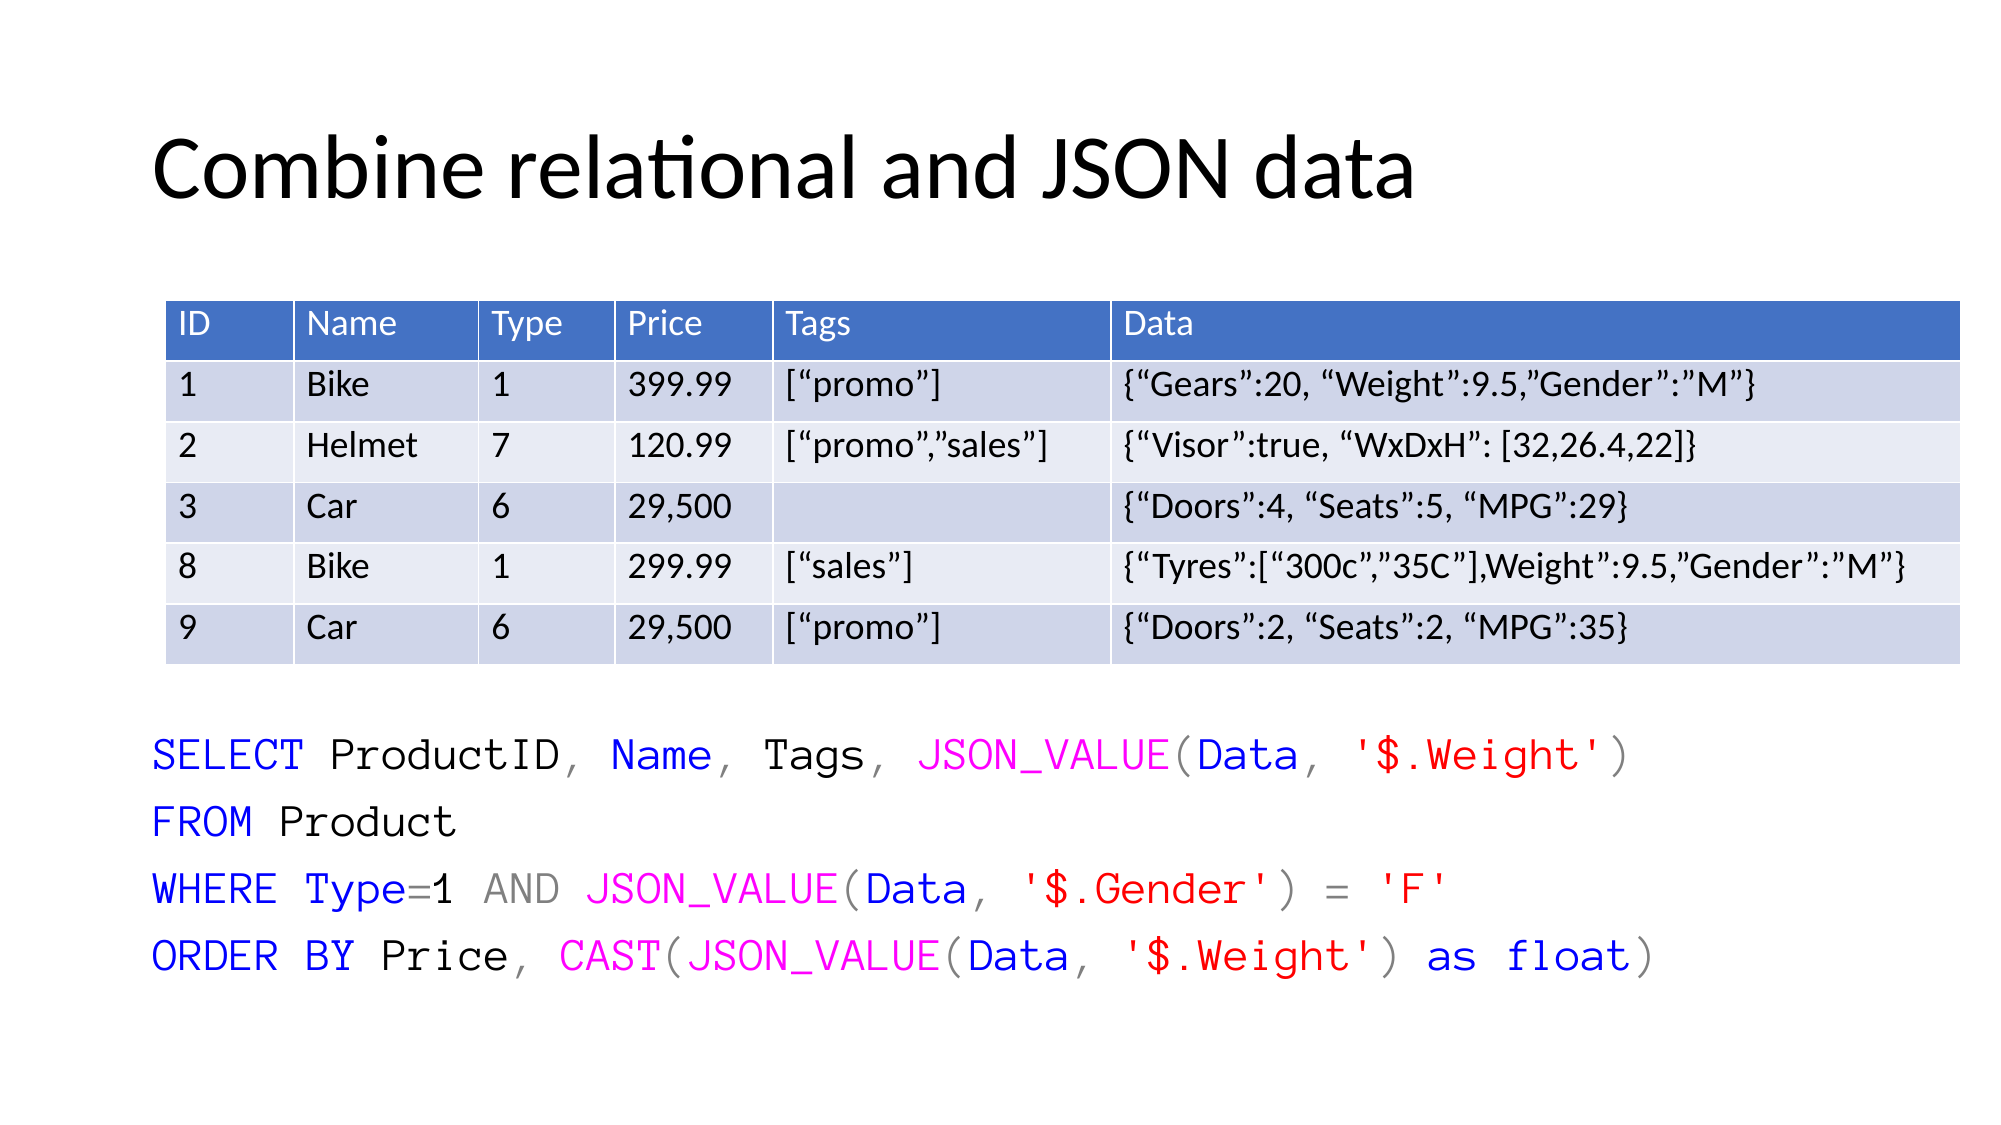

# Combine relational and JSON data
| ID | Name | Type | Price | Tags | Data |
| --- | --- | --- | --- | --- | --- |
| 1 | Bike | 1 | 399.99 | [“promo”] | {“Gears”:20, “Weight”:9.5,”Gender”:”M”} |
| 2 | Helmet | 7 | 120.99 | [“promo”,”sales”] | {“Visor”:true, “WxDxH”: [32,26.4,22]} |
| 3 | Car | 6 | 29,500 |  | {“Doors”:4, “Seats”:5, “MPG”:29} |
| 8 | Bike | 1 | 299.99 | [“sales”] | {“Tyres”:[“300c”,”35C”],Weight”:9.5,”Gender”:”M”} |
| 9 | Car | 6 | 29,500 | [“promo”] | {“Doors”:2, “Seats”:2, “MPG”:35} |
SELECT ProductID, Name, Tags, JSON_VALUE(Data, '$.Weight')
FROM Product
WHERE Type=1 AND JSON_VALUE(Data, '$.Gender') = 'F'
ORDER BY Price, CAST(JSON_VALUE(Data, '$.Weight') as float)